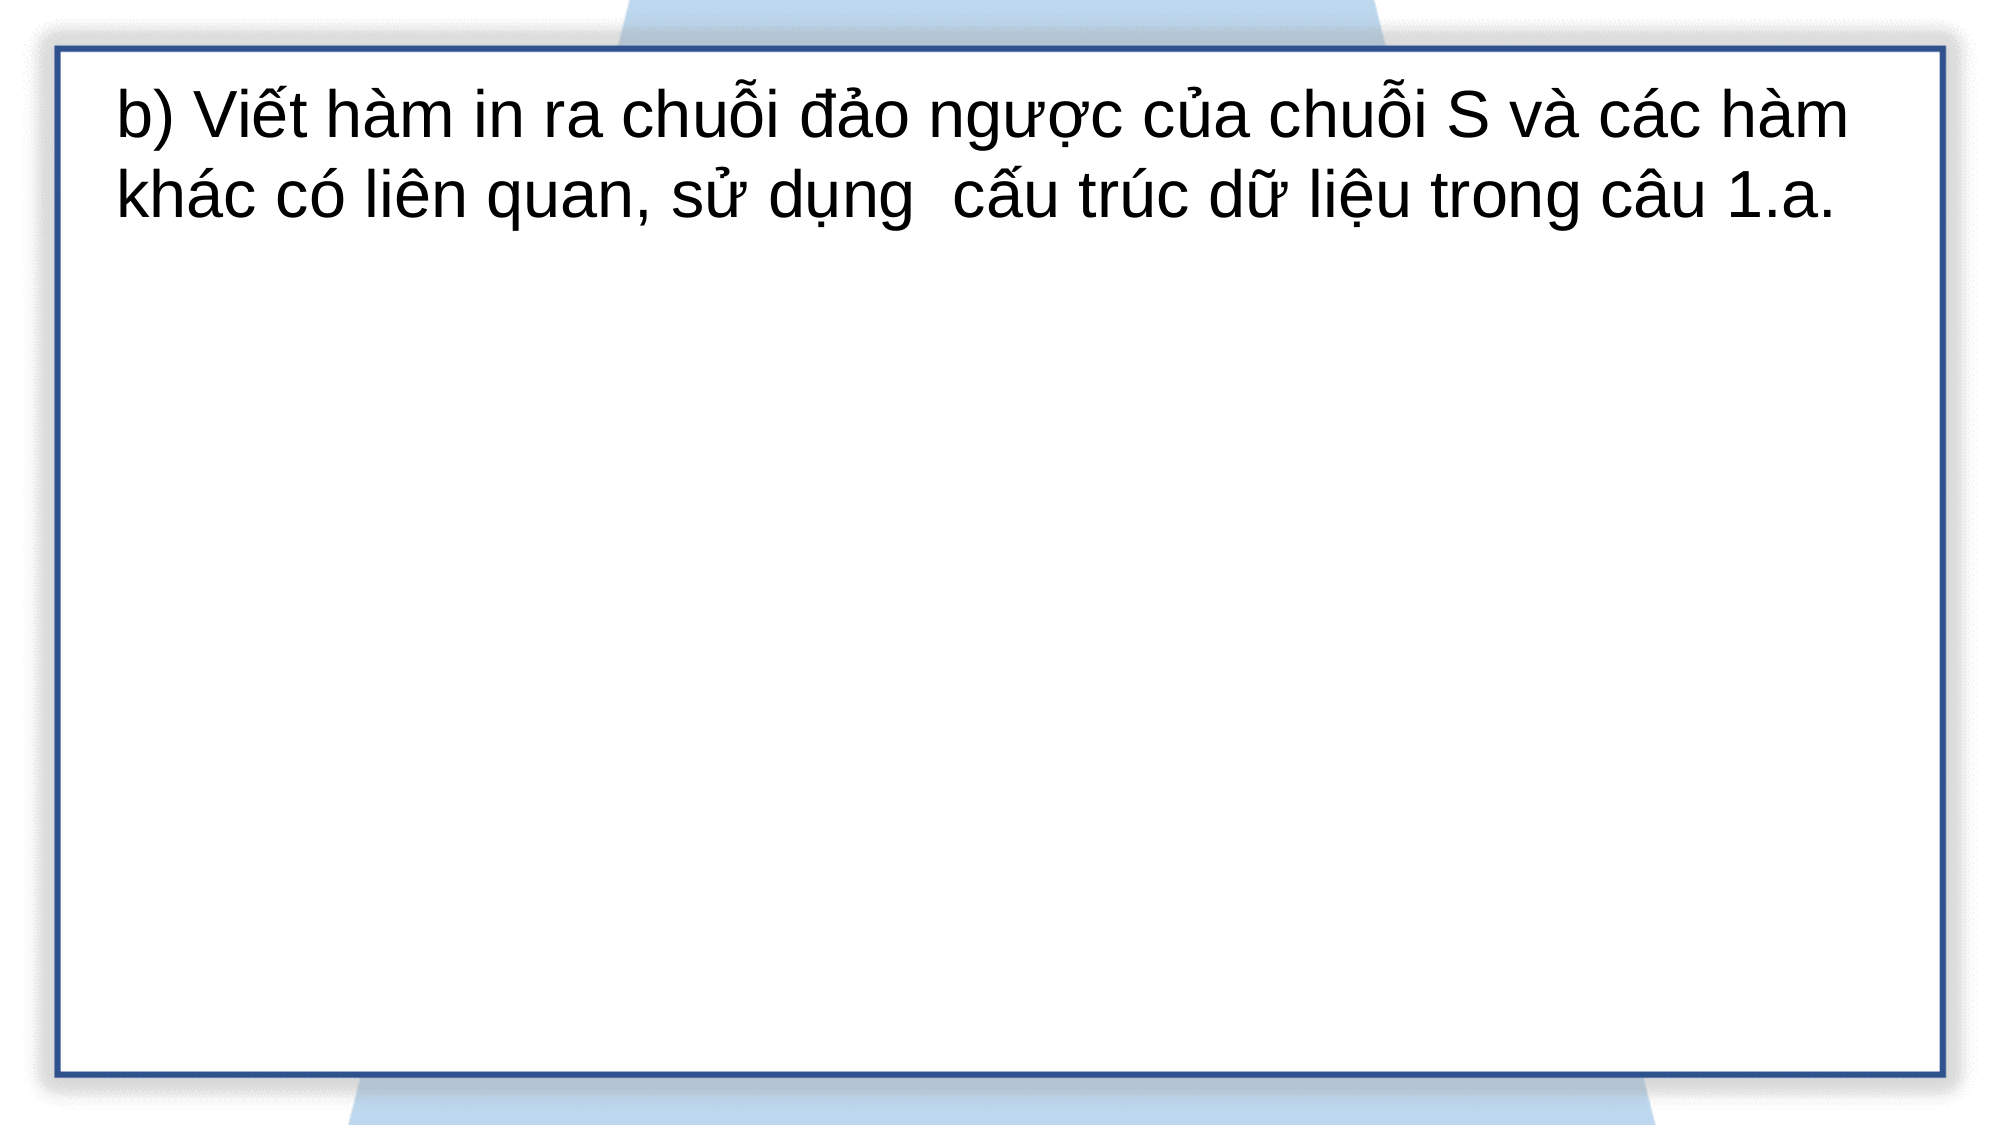

b) Viết hàm in ra chuỗi đảo ngược của chuỗi S và các hàm khác có liên quan, sử dụng  cấu trúc dữ liệu trong câu 1.a.